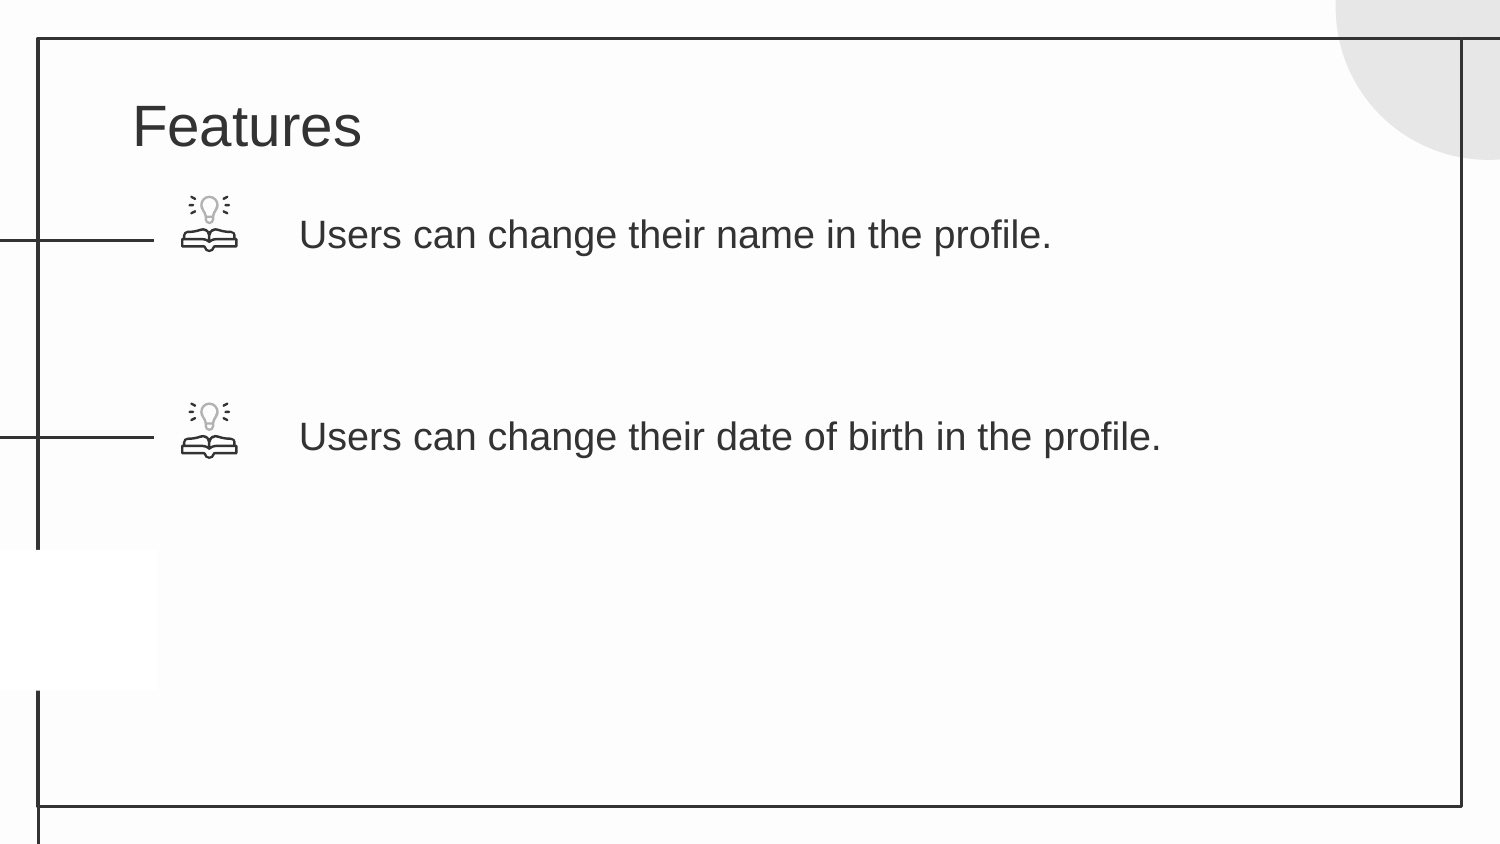

# Features
Users can change their name in the profile.

Users can change their date of birth in the profile.